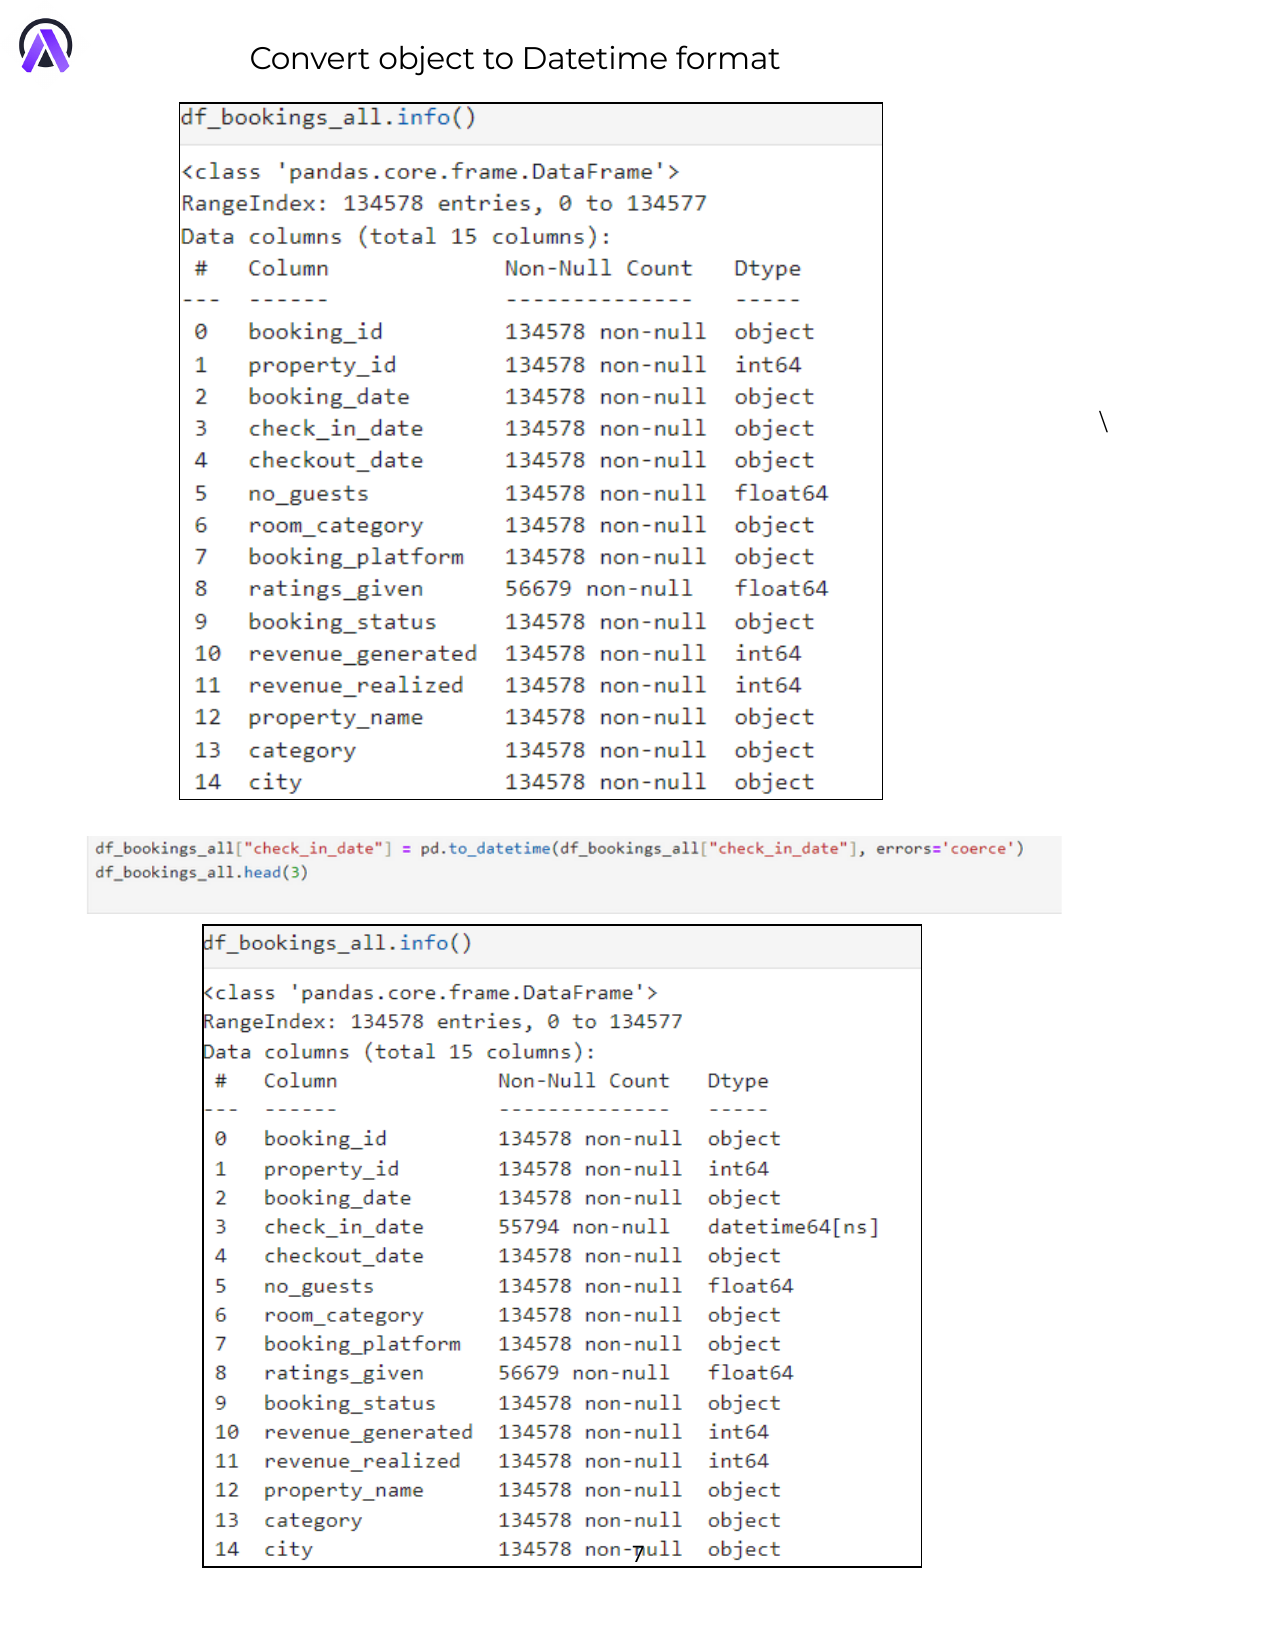

Convert object to Datetime format

\

7